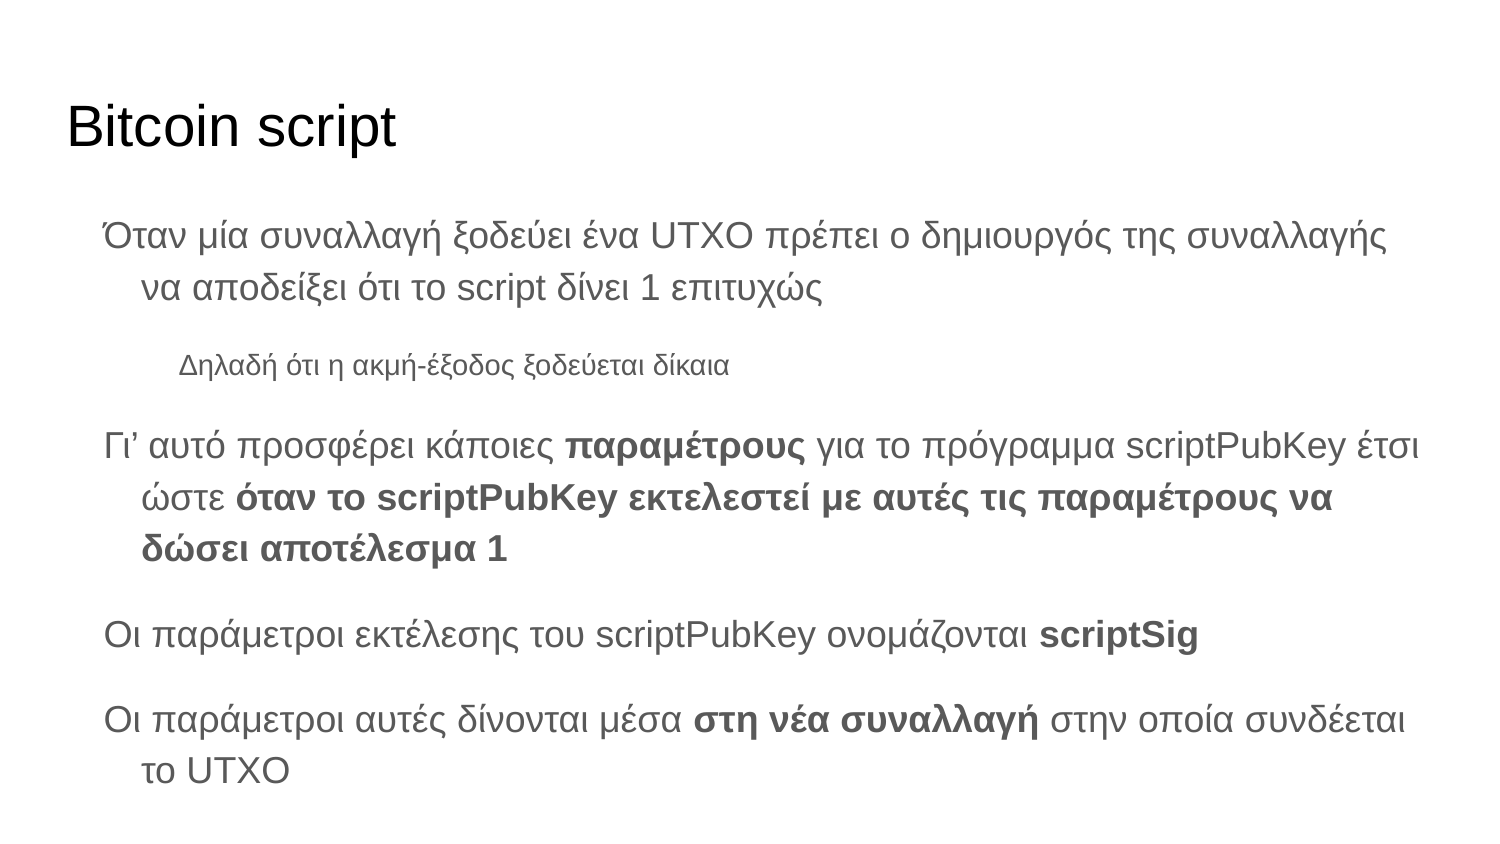

# Bitcoin script
Όταν μία συναλλαγή ξοδεύει ένα UTXO πρέπει ο δημιουργός της συναλλαγής να αποδείξει ότι το script δίνει 1 επιτυχώς
Δηλαδή ότι η ακμή-έξοδος ξοδεύεται δίκαια
Γι’ αυτό προσφέρει κάποιες παραμέτρους για το πρόγραμμα scriptPubKey έτσι ώστε όταν το scriptPubKey εκτελεστεί με αυτές τις παραμέτρους να δώσει αποτέλεσμα 1
Οι παράμετροι εκτέλεσης του scriptPubKey ονομάζονται scriptSig
Οι παράμετροι αυτές δίνονται μέσα στη νέα συναλλαγή στην οποία συνδέεται το UTXO